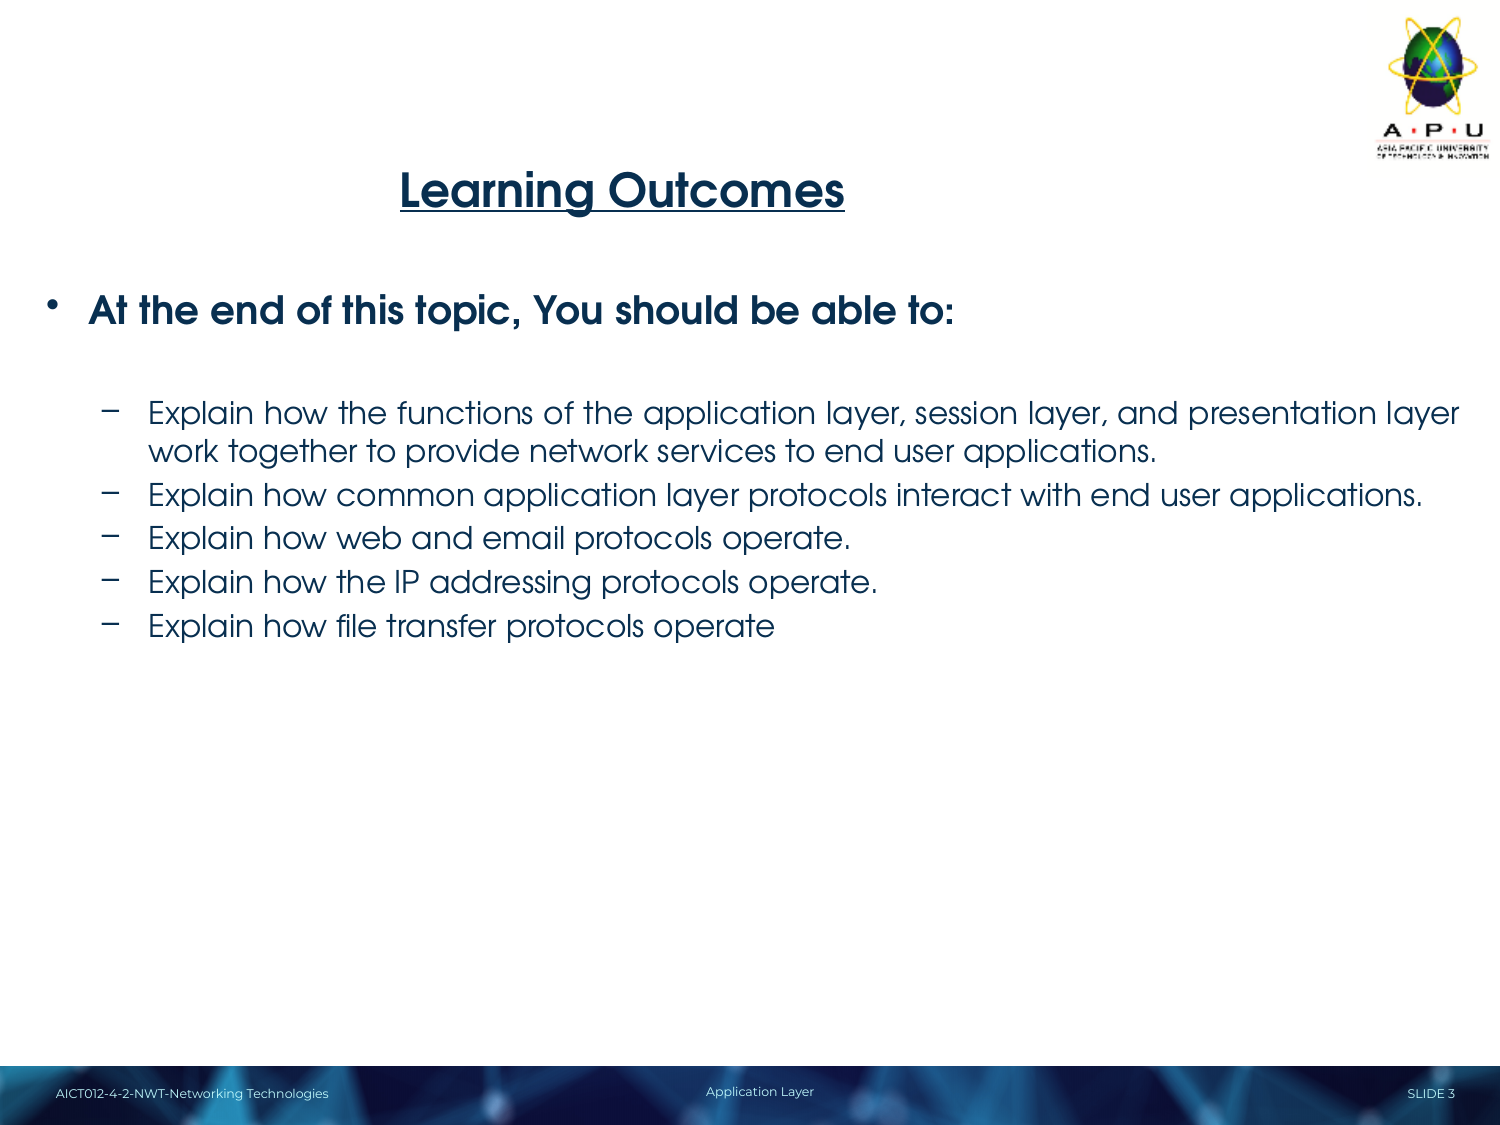

# Learning Outcomes
At the end of this topic, You should be able to:

Explain how the functions of the application layer, session layer, and presentation layer work together to provide network services to end user applications.
Explain how common application layer protocols interact with end user applications.
Explain how web and email protocols operate.
Explain how the IP addressing protocols operate.
Explain how file transfer protocols operate